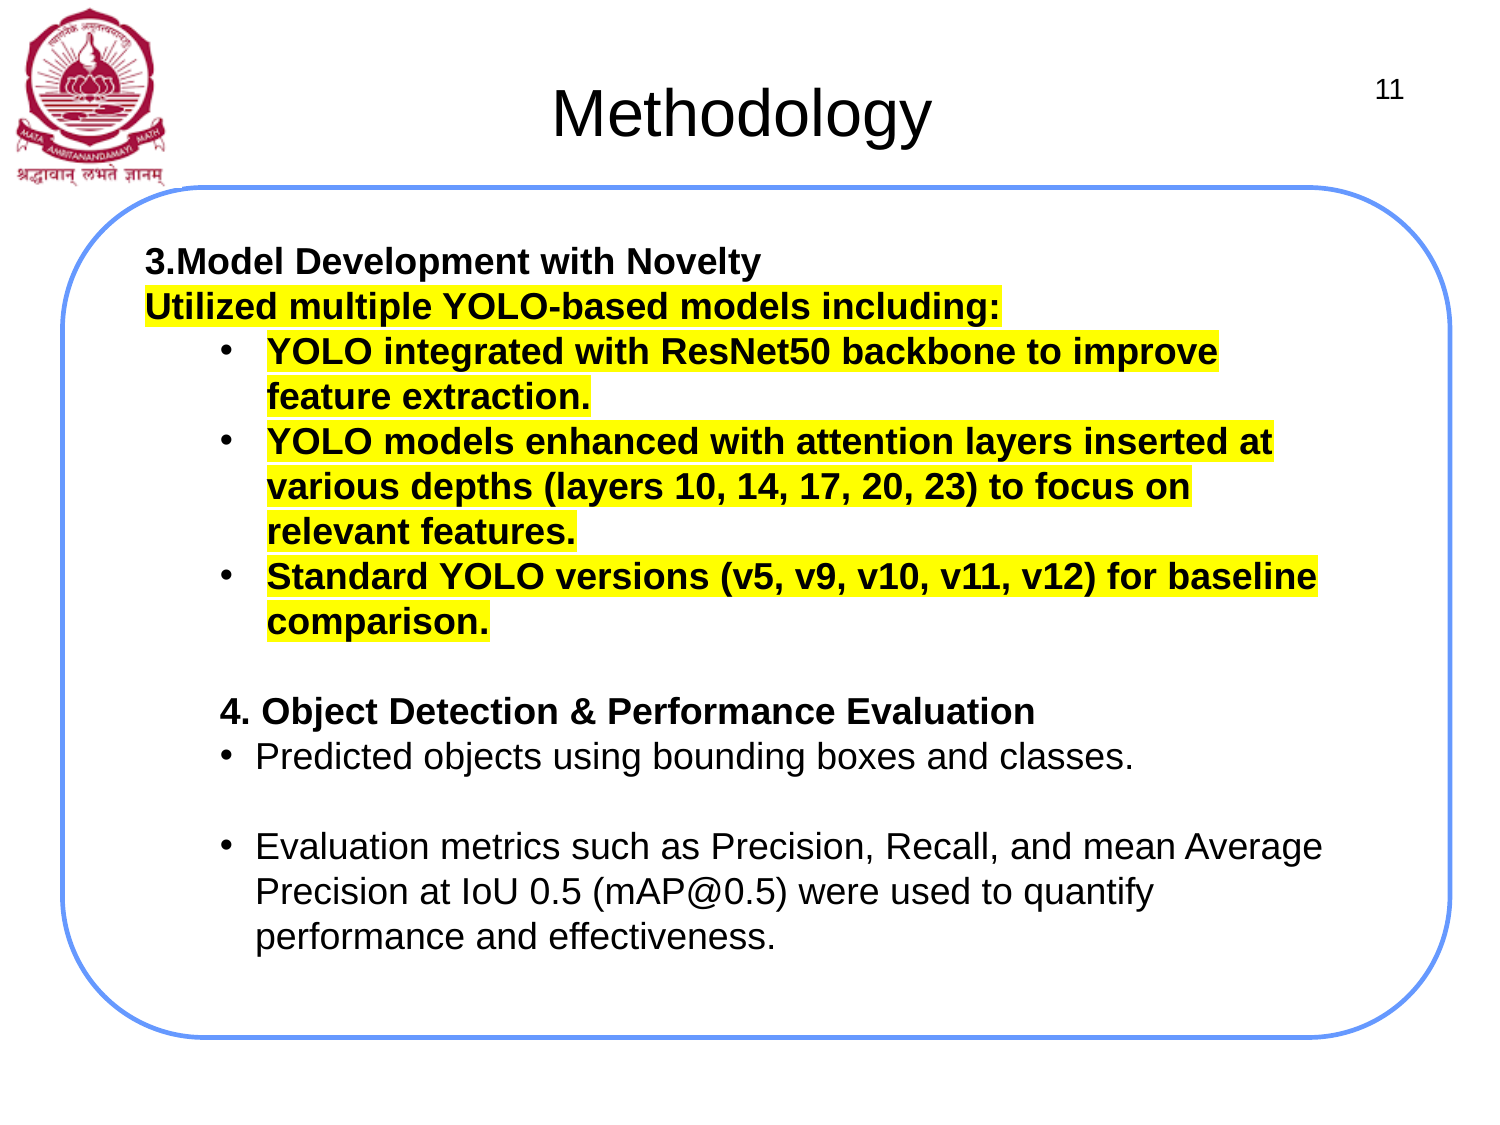

Methodology
11
3.Model Development with Novelty
Utilized multiple YOLO-based models including:
YOLO integrated with ResNet50 backbone to improve feature extraction.
YOLO models enhanced with attention layers inserted at various depths (layers 10, 14, 17, 20, 23) to focus on relevant features.
Standard YOLO versions (v5, v9, v10, v11, v12) for baseline comparison.

4. Object Detection & Performance Evaluation
Predicted objects using bounding boxes and classes.

Evaluation metrics such as Precision, Recall, and mean Average Precision at IoU 0.5 (mAP@0.5) were used to quantify performance and effectiveness.